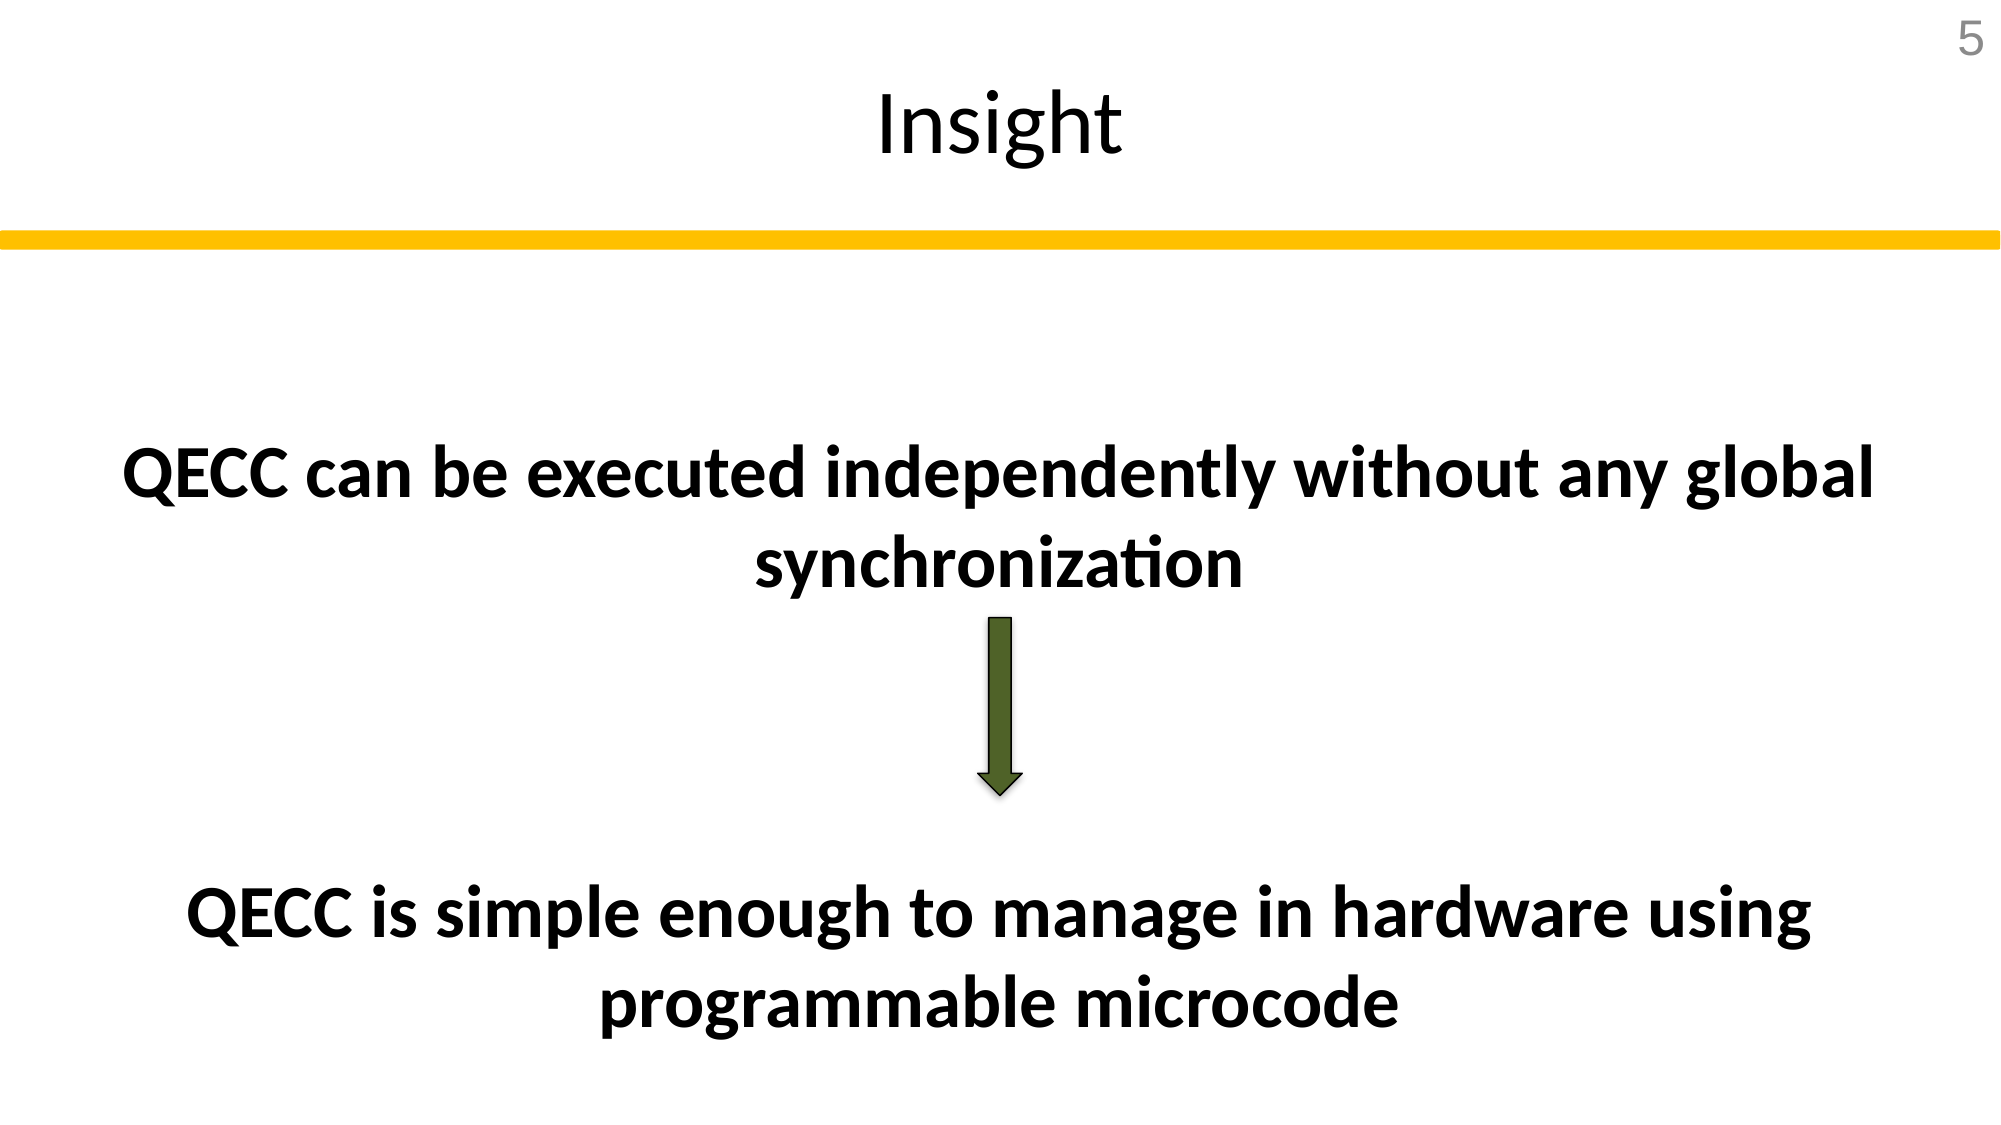

5
# Insight

QECC can be executed independently without any global synchronization

QECC is simple enough to manage in hardware using programmable microcode